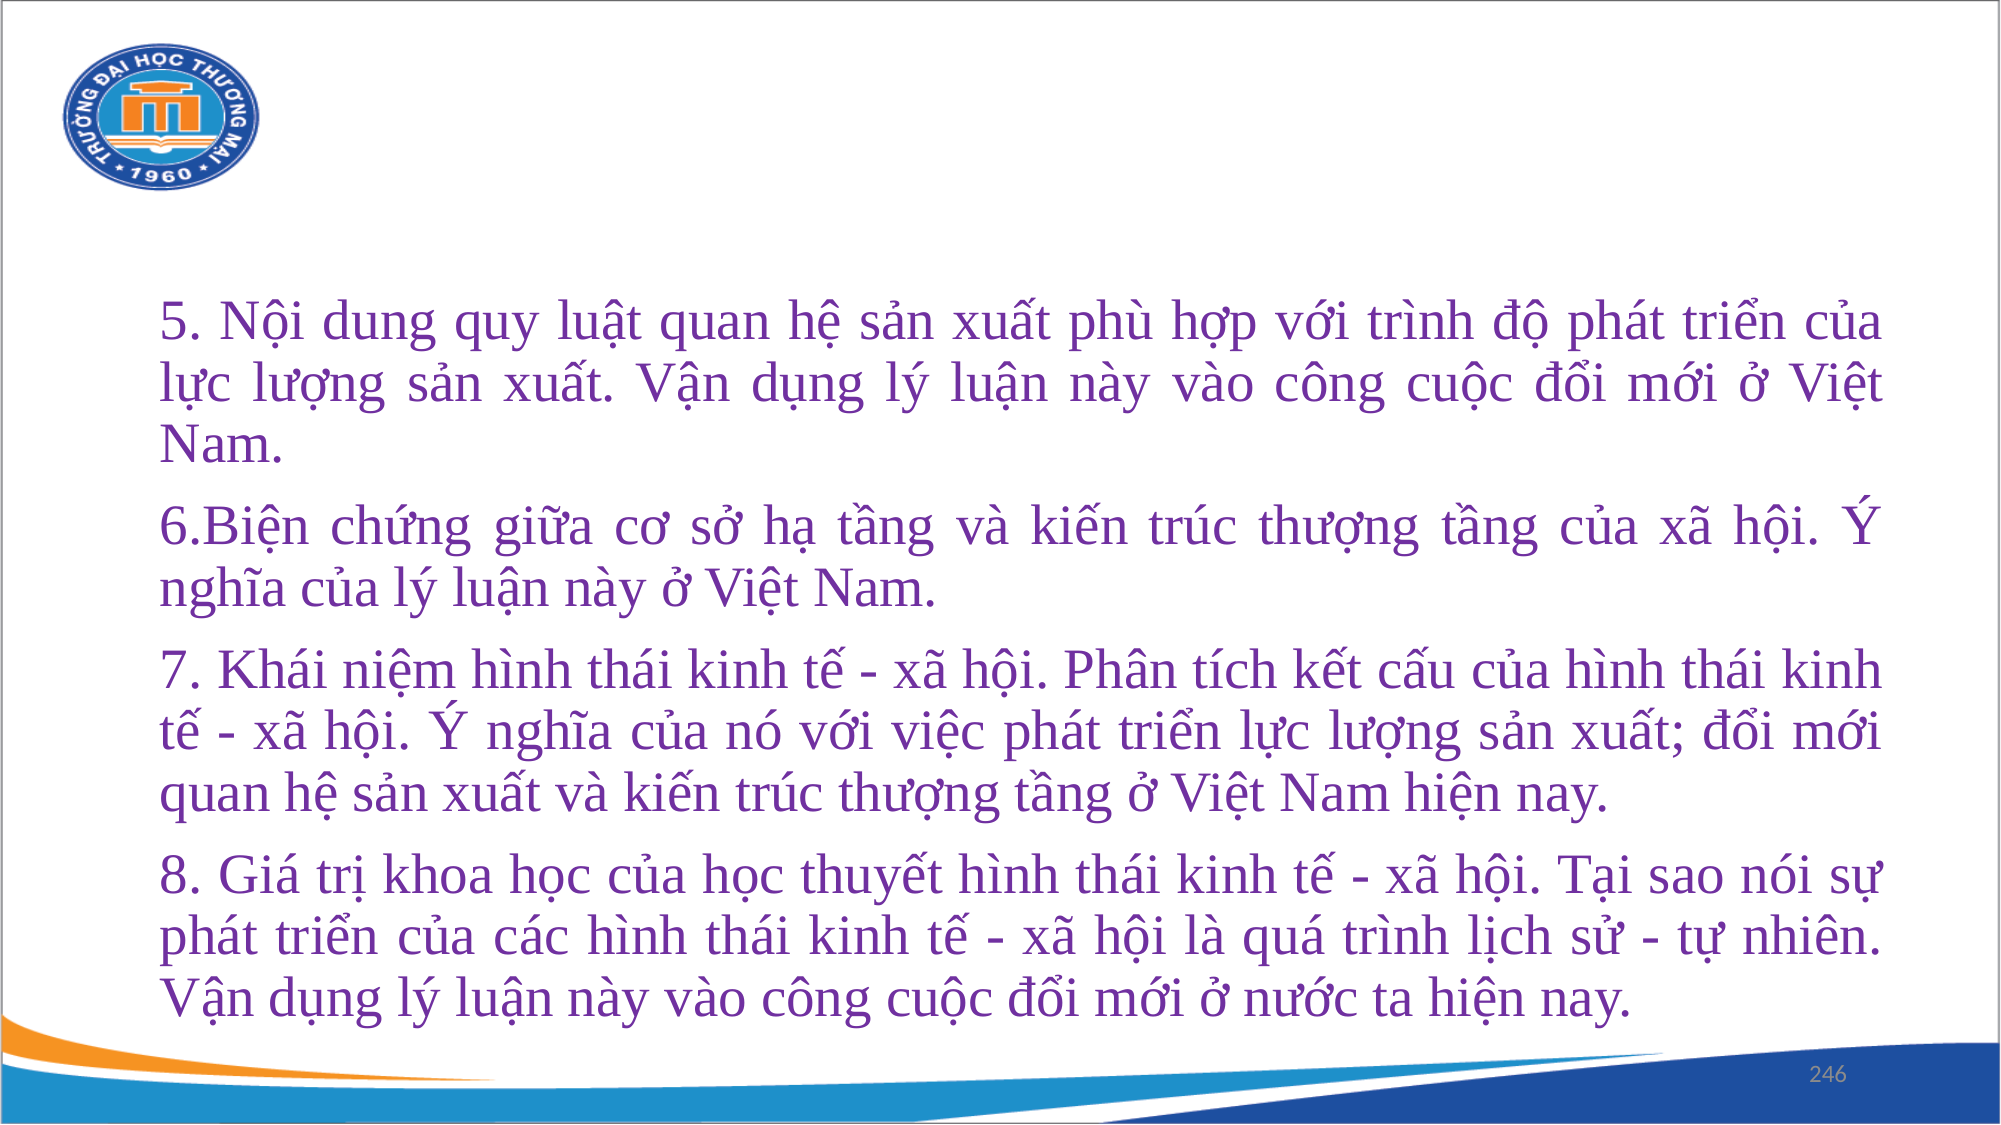

5. Nội dung quy luật quan hệ sản xuất phù hợp với trình độ phát triển của lực lượng sản xuất. Vận dụng lý luận này vào công cuộc đổi mới ở Việt Nam.
6.Biện chứng giữa cơ sở hạ tầng và kiến trúc thượng tầng của xã hội. Ý nghĩa của lý luận này ở Việt Nam.
7. Khái niệm hình thái kinh tế - xã hội. Phân tích kết cấu của hình thái kinh tế - xã hội. Ý nghĩa của nó với việc phát triển lực lượng sản xuất; đổi mới quan hệ sản xuất và kiến trúc thượng tầng ở Việt Nam hiện nay.
8. Giá trị khoa học của học thuyết hình thái kinh tế - xã hội. Tại sao nói sự phát triển của các hình thái kinh tế - xã hội là quá trình lịch sử - tự nhiên. Vận dụng lý luận này vào công cuộc đổi mới ở nước ta hiện nay.

246